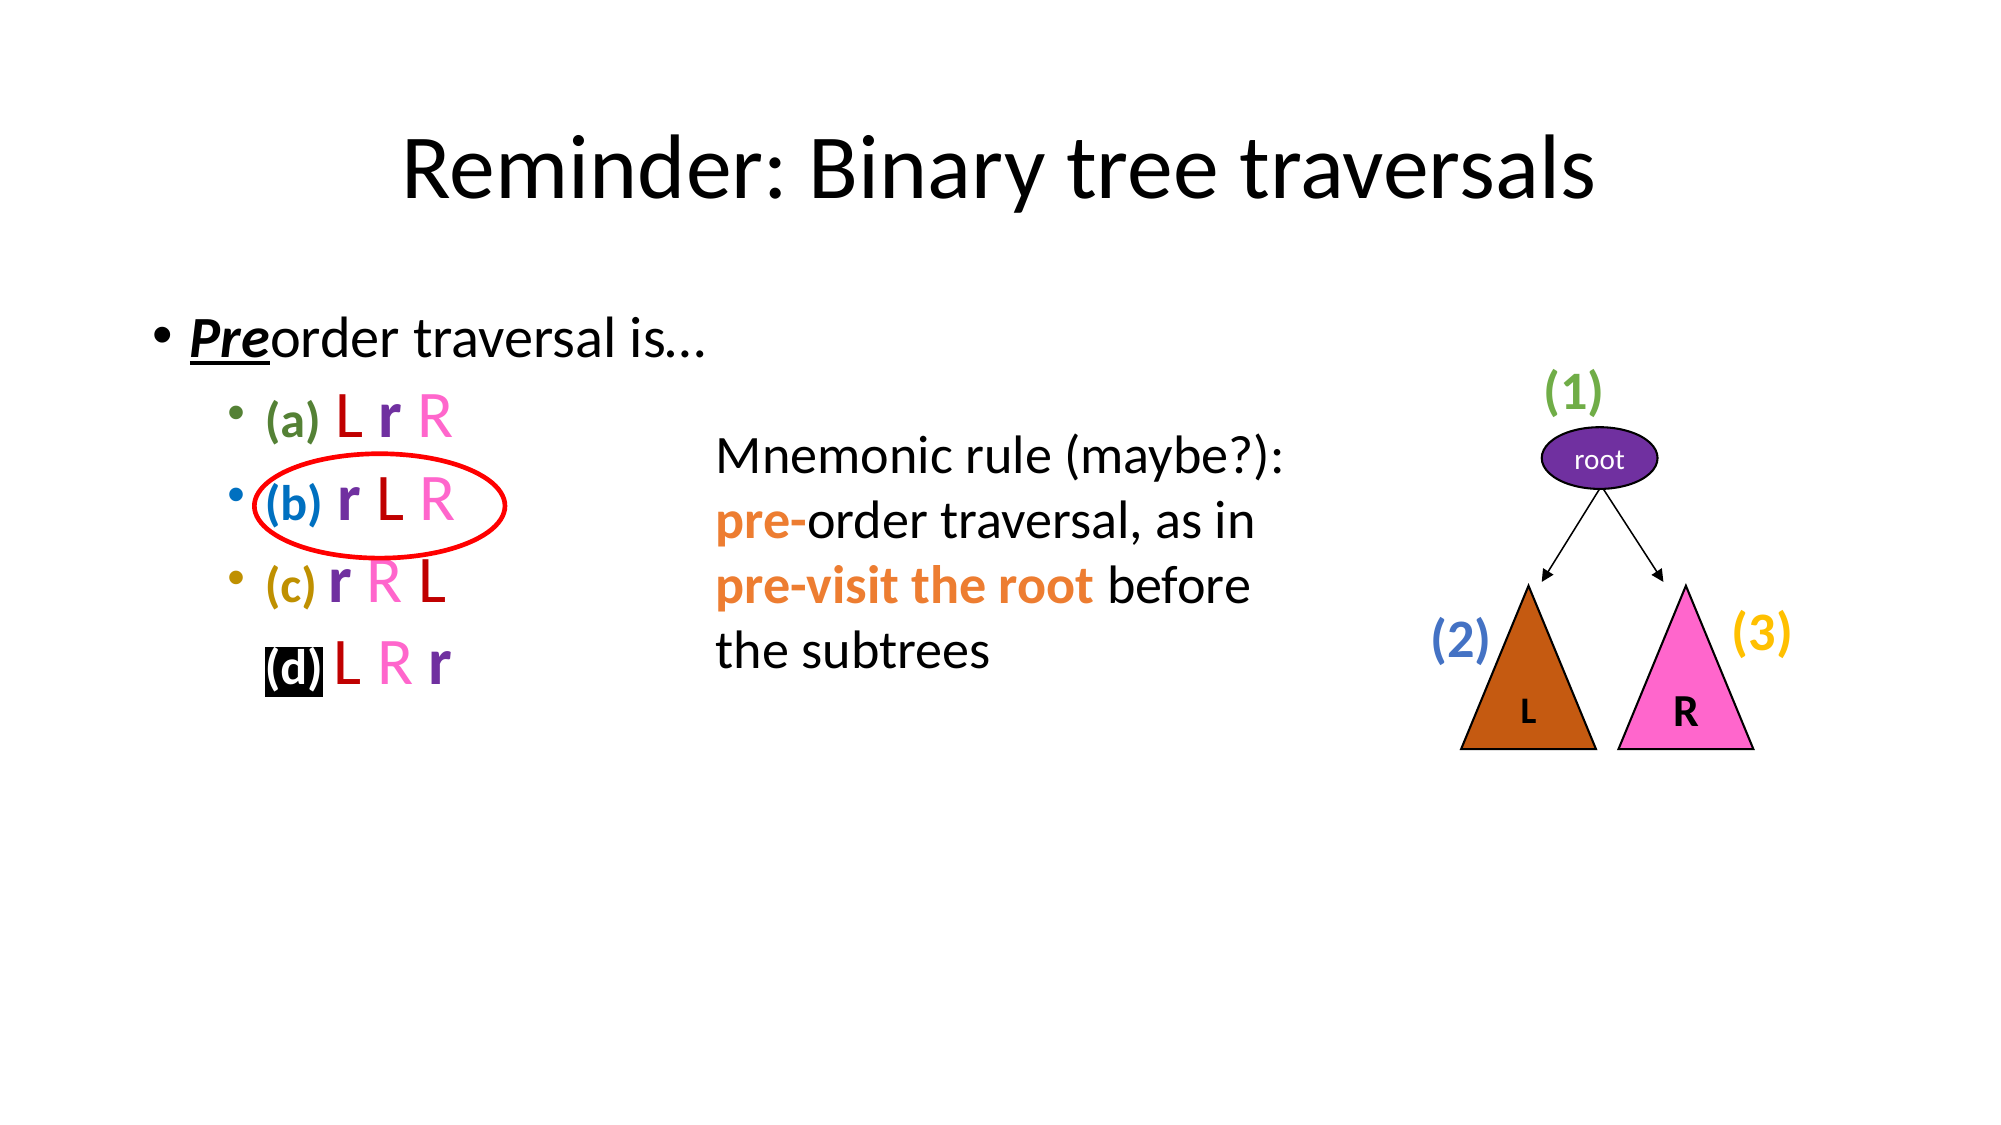

# Reminder: Binary tree traversals
Preorder traversal is…
(a) L r R
(b) r L R
(c) r R L
(d) L R r
(1)
Mnemonic rule (maybe?): pre-order traversal, as in pre-visit the root before the subtrees
root

R
L
(3)
(2)